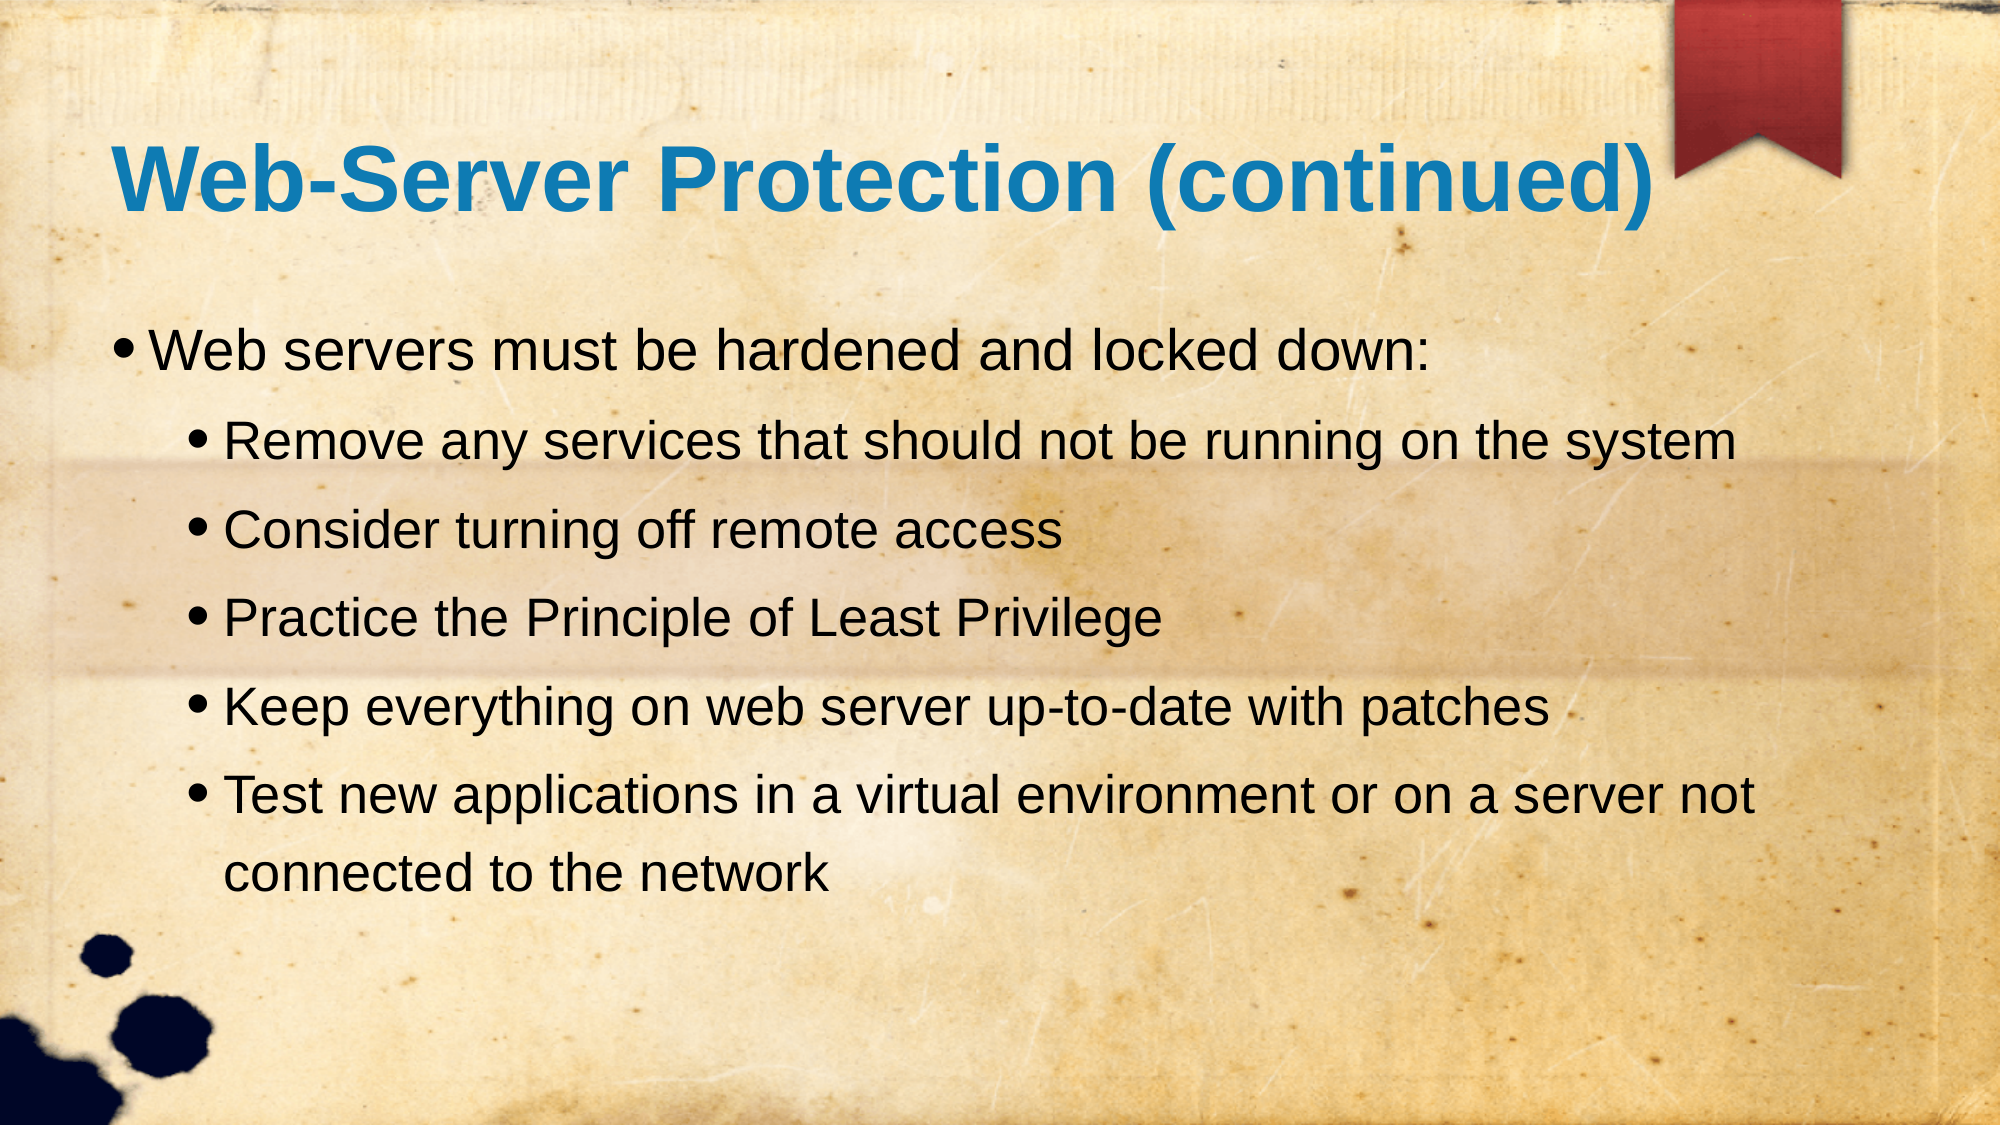

Web-Server Protection (continued)
Web servers must be hardened and locked down:
Remove any services that should not be running on the system
Consider turning off remote access
Practice the Principle of Least Privilege
Keep everything on web server up-to-date with patches
Test new applications in a virtual environment or on a server not connected to the network